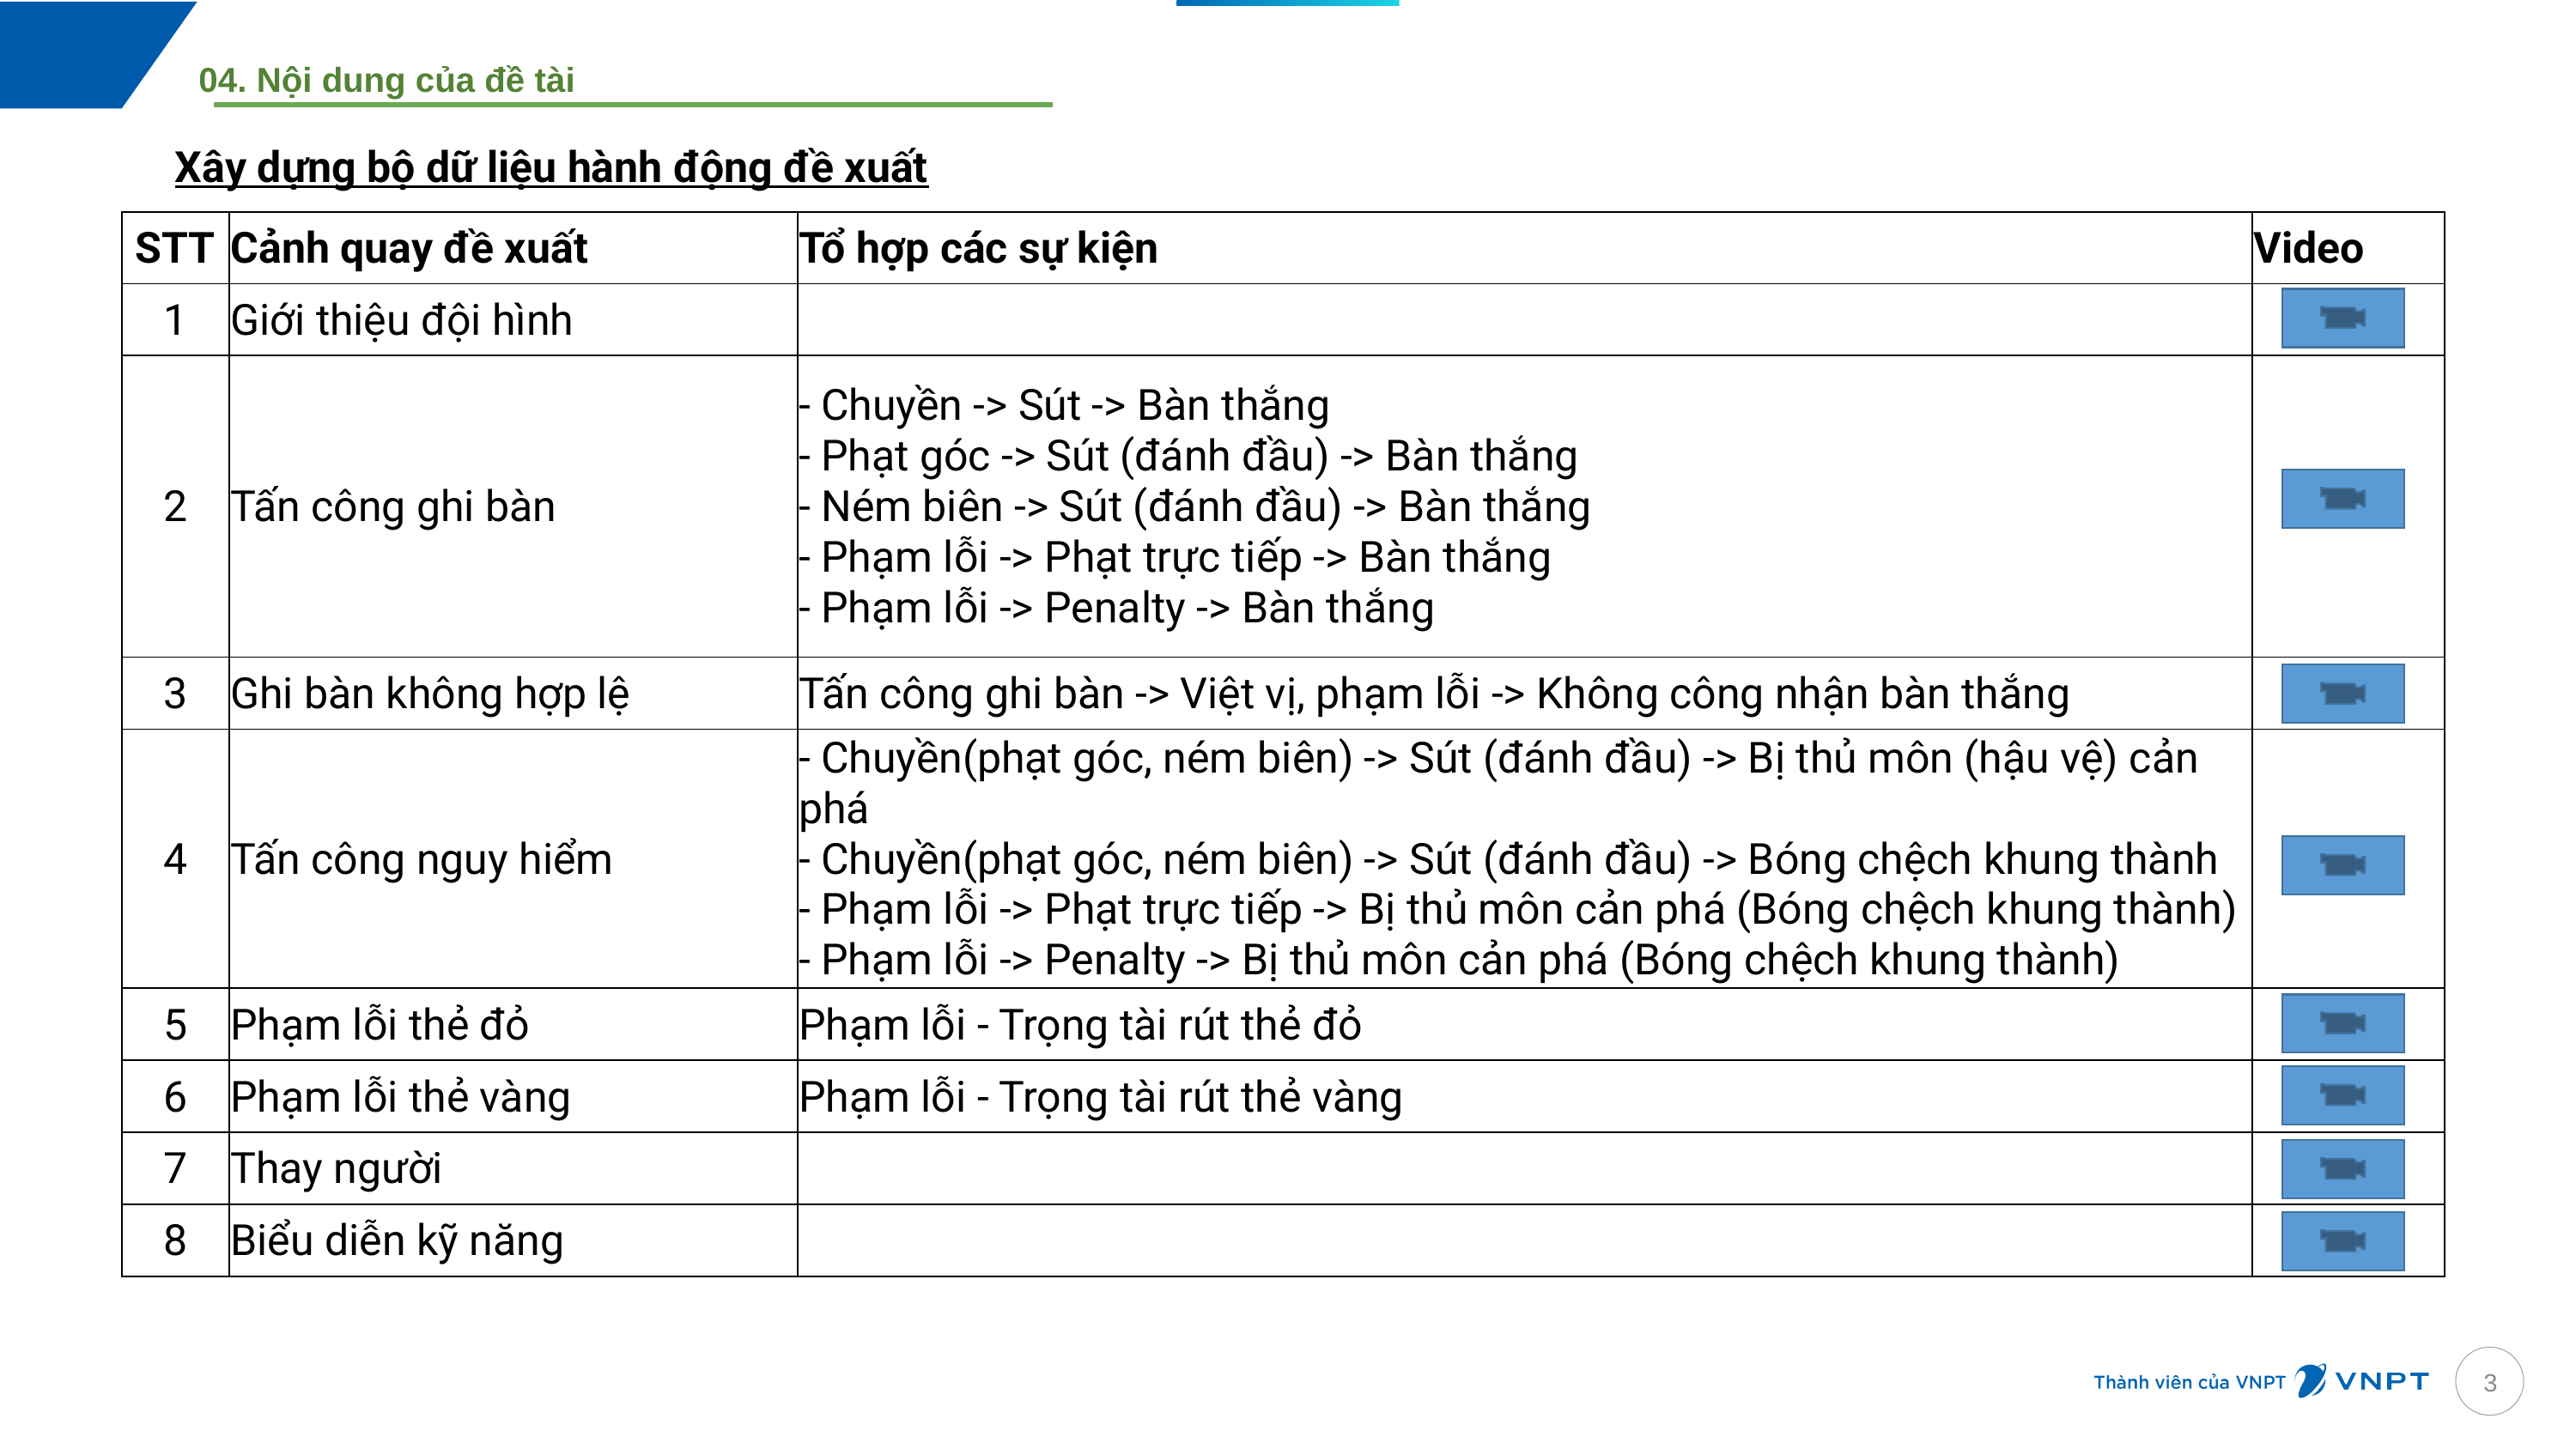

04. Nội dung của đề tài

Xây dựng bộ dữ liệu hành động đề xuất
| STT | Cảnh quay đề xuất | Tổ hợp các sự kiện | Video |
| --- | --- | --- | --- |
| 1 | Giới thiệu đội hình |  |  |
| 2 | Tấn công ghi bàn | - Chuyền -> Sút -> Bàn thắng - Phạt góc -> Sút (đánh đầu) -> Bàn thắng - Ném biên -> Sút (đánh đầu) -> Bàn thắng - Phạm lỗi -> Phạt trực tiếp -> Bàn thắng - Phạm lỗi -> Penalty -> Bàn thắng |  |
| 3 | Ghi bàn không hợp lệ | Tấn công ghi bàn -> Việt vị, phạm lỗi -> Không công nhận bàn thắng |  |
| 4 | Tấn công nguy hiểm | - Chuyền(phạt góc, ném biên) -> Sút (đánh đầu) -> Bị thủ môn (hậu vệ) cản phá - Chuyền(phạt góc, ném biên) -> Sút (đánh đầu) -> Bóng chệch khung thành - Phạm lỗi -> Phạt trực tiếp -> Bị thủ môn cản phá (Bóng chệch khung thành) - Phạm lỗi -> Penalty -> Bị thủ môn cản phá (Bóng chệch khung thành) |  |
| 5 | Phạm lỗi thẻ đỏ | Phạm lỗi - Trọng tài rút thẻ đỏ |  |
| 6 | Phạm lỗi thẻ vàng | Phạm lỗi - Trọng tài rút thẻ vàng |  |
| 7 | Thay người |  |  |
| 8 | Biểu diễn kỹ năng |  |  |

3